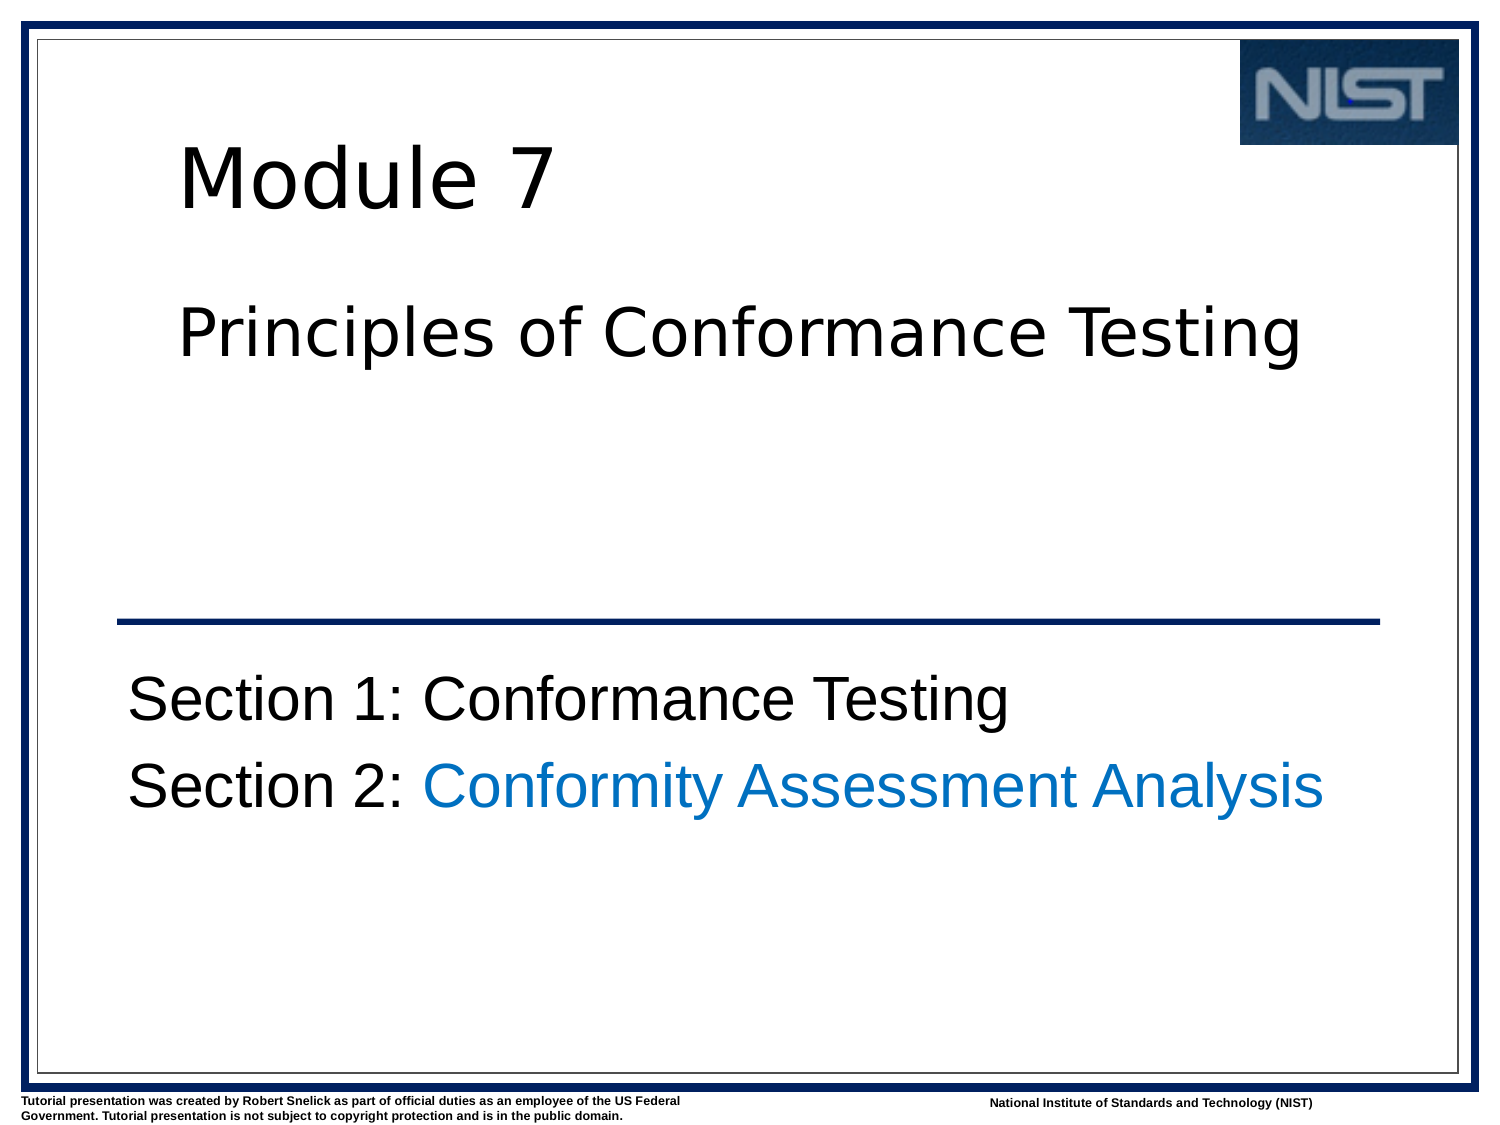

# Module 7 Principles of Conformance Testing
Section 1: Conformance Testing
Section 2: Conformity Assessment Analysis